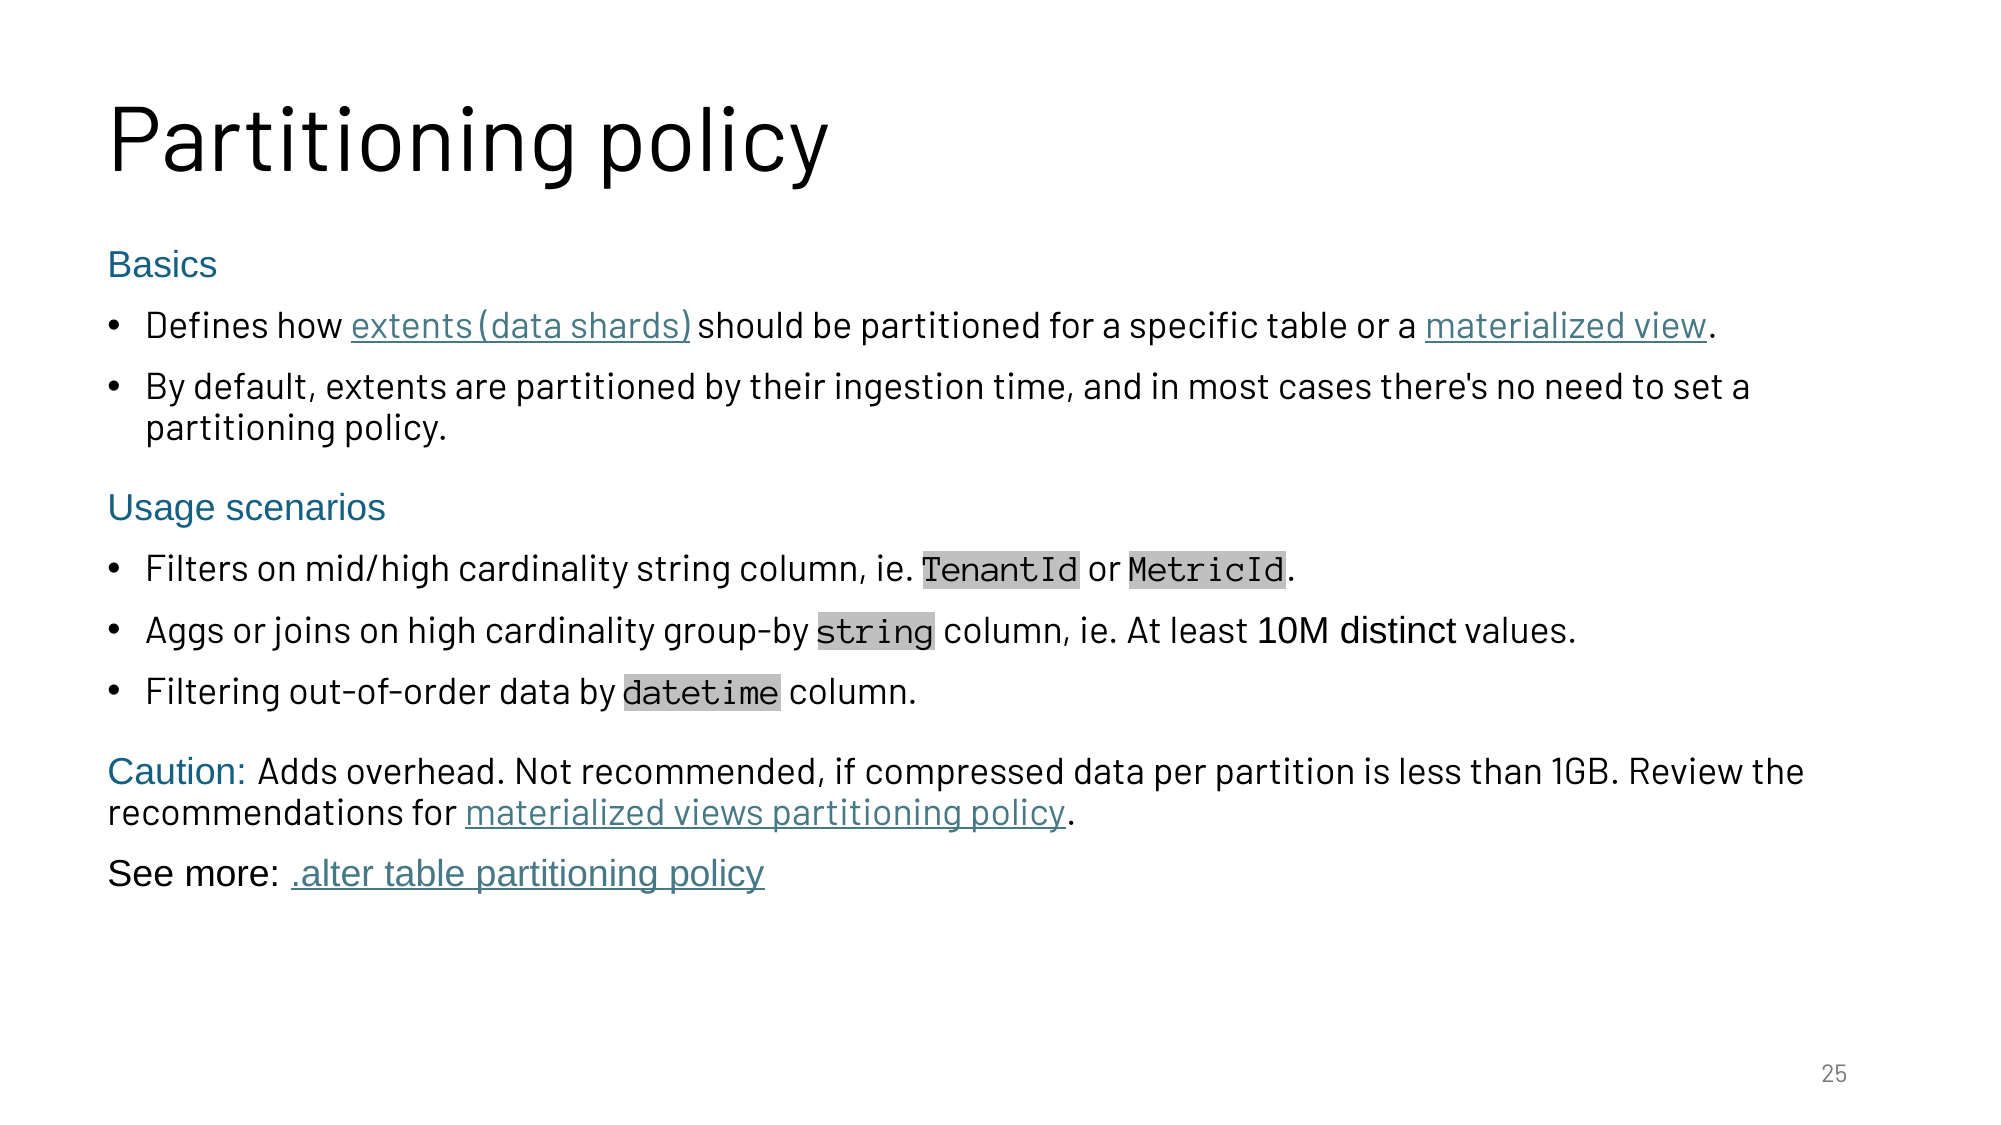

# Partitioning policy
Basics
Defines how extents (data shards) should be partitioned for a specific table or a materialized view.
By default, extents are partitioned by their ingestion time, and in most cases there's no need to set a partitioning policy.
Usage scenarios
Filters on mid/high cardinality string column, ie. TenantId or MetricId.
Aggs or joins on high cardinality group-by string column, ie. At least 10M distinct values.
Filtering out-of-order data by datetime column.
Caution: Adds overhead. Not recommended, if compressed data per partition is less than 1GB. Review the recommendations for materialized views partitioning policy.
See more: .alter table partitioning policy
25